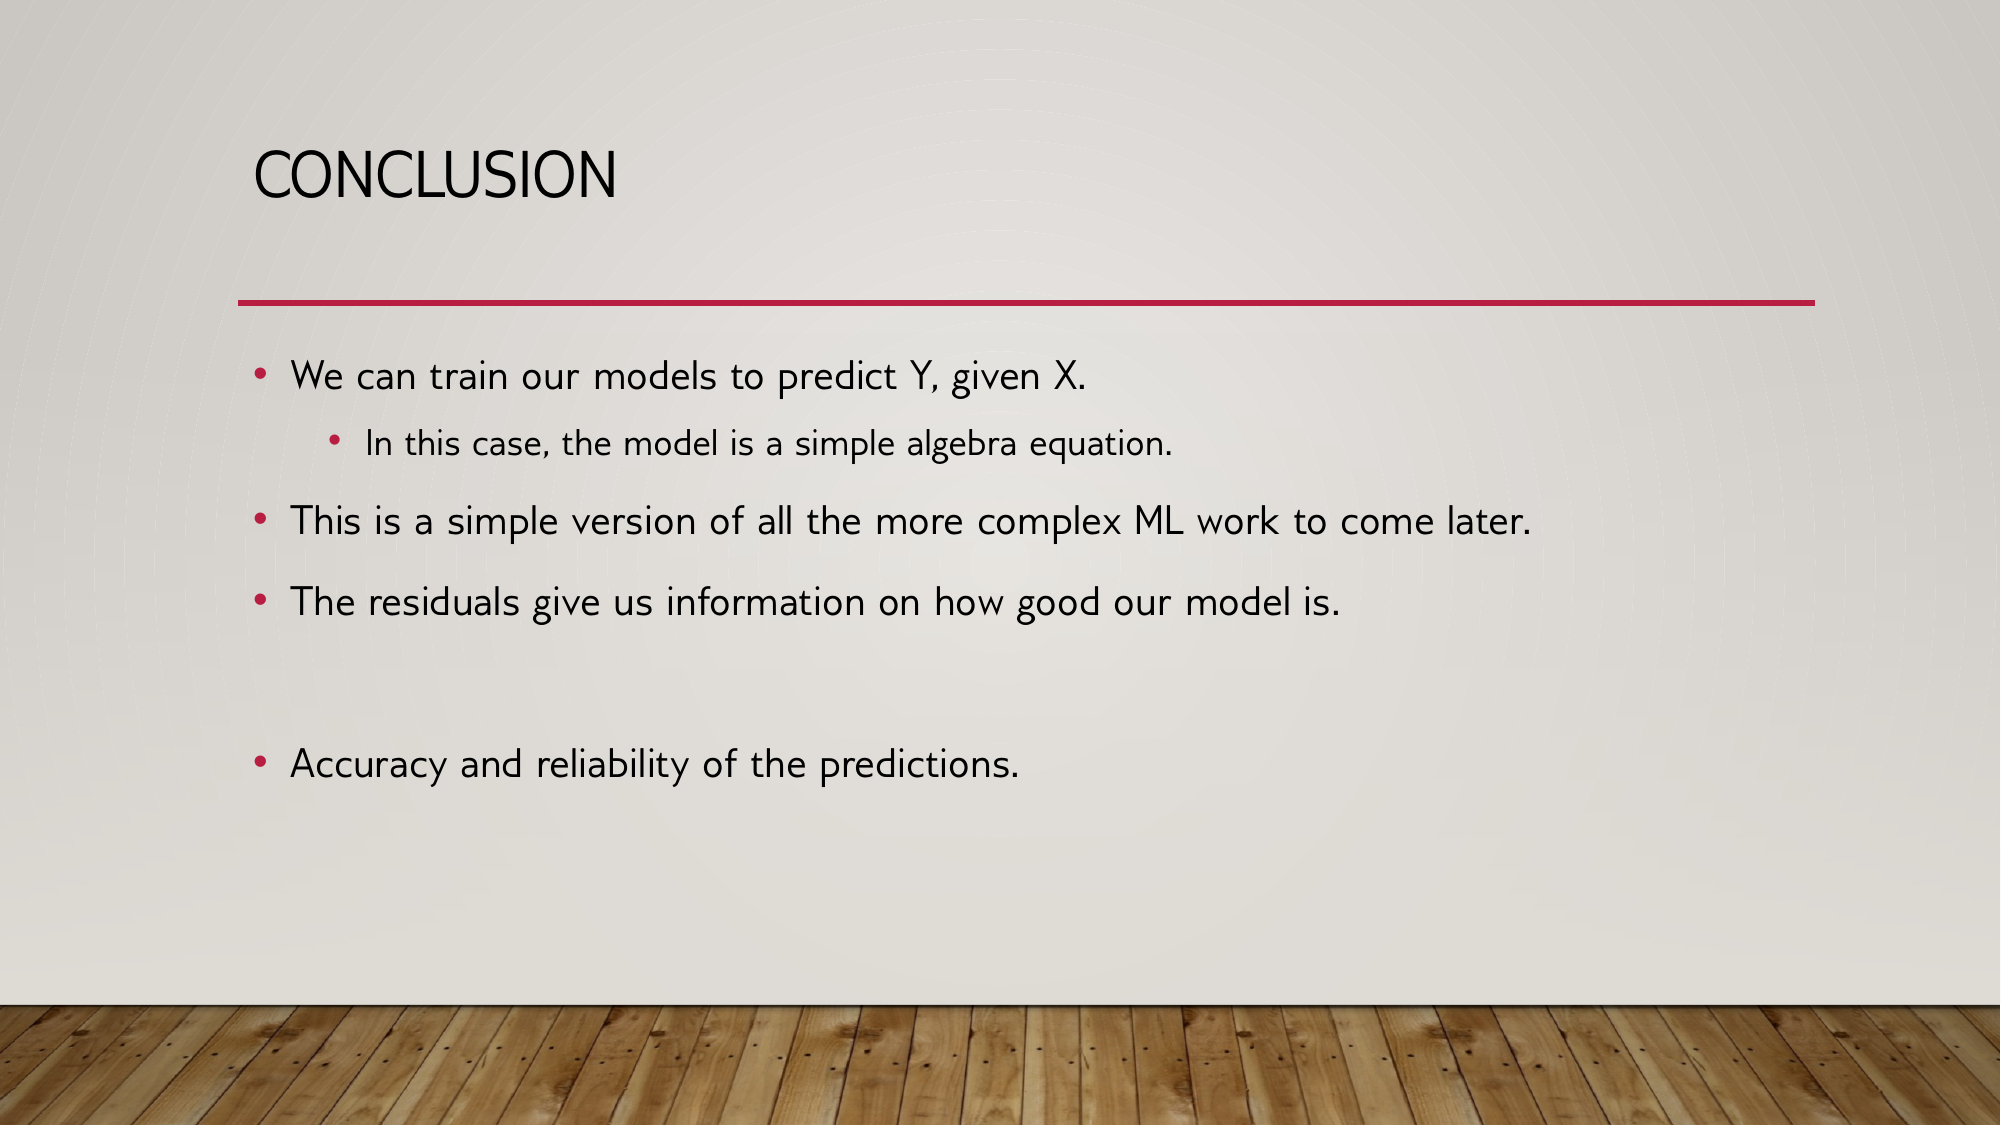

# Conclusion
We can train our models to predict Y, given X.
In this case, the model is a simple algebra equation.
This is a simple version of all the more complex ML work to come later.
The residuals give us information on how good our model is.

Accuracy and reliability of the predictions.